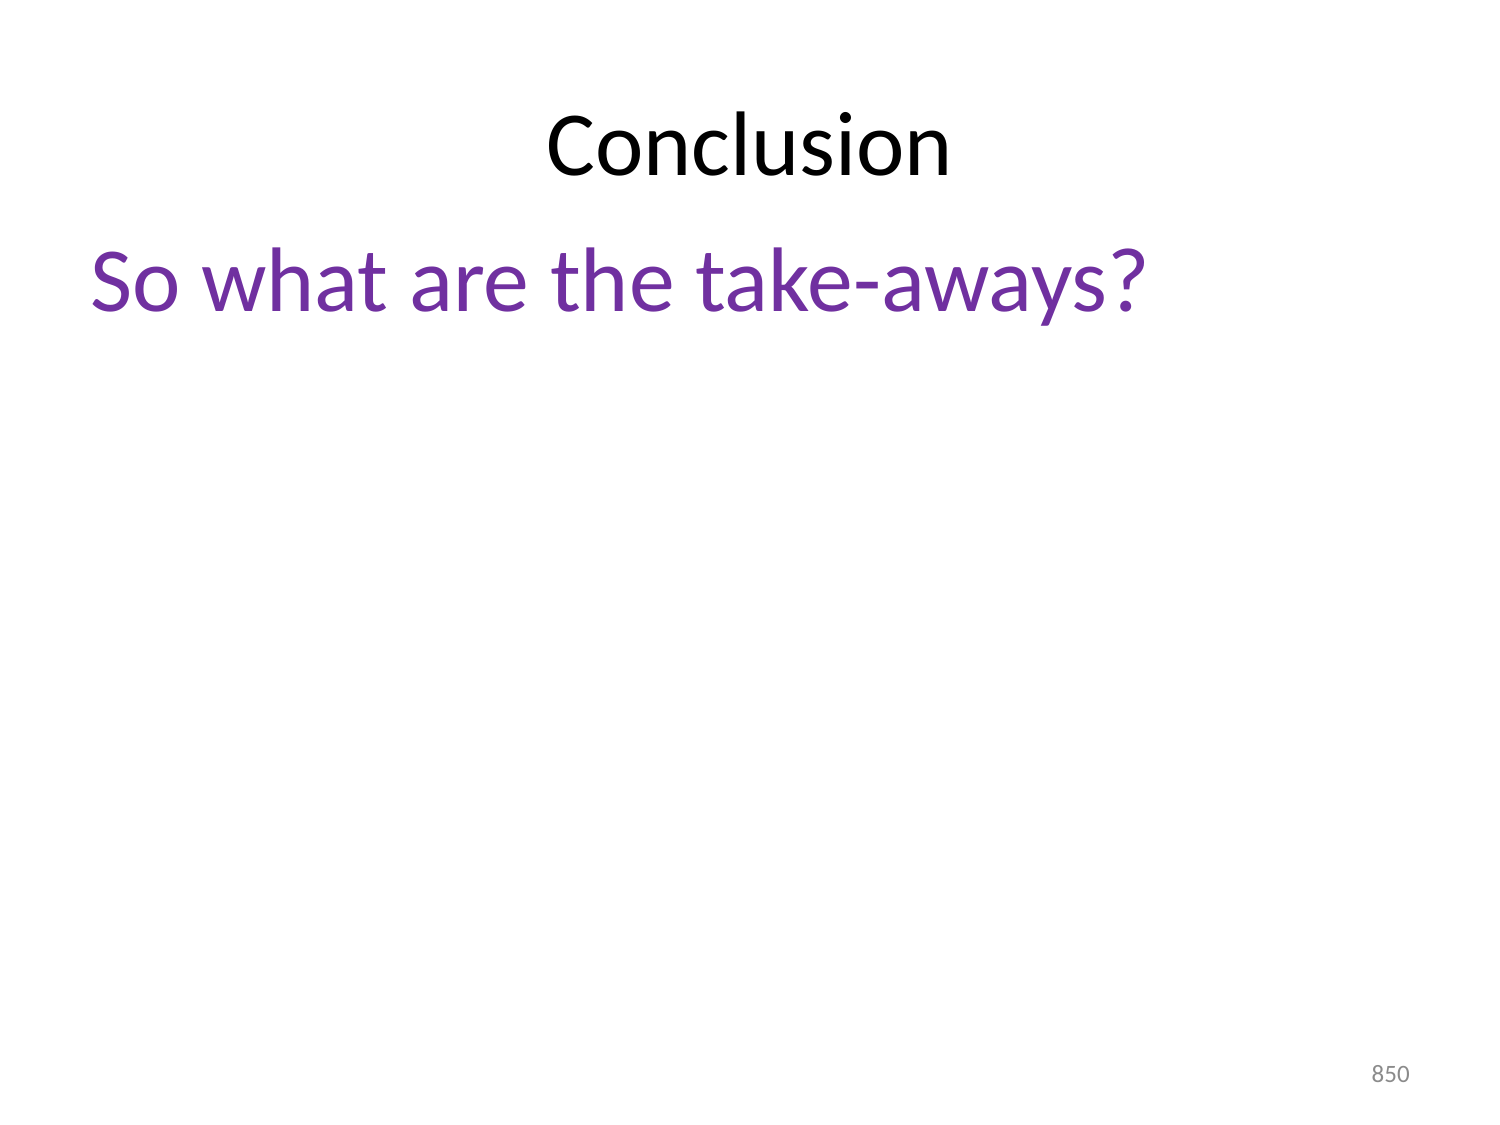

# Conclusion
So what are the take-aways?

850